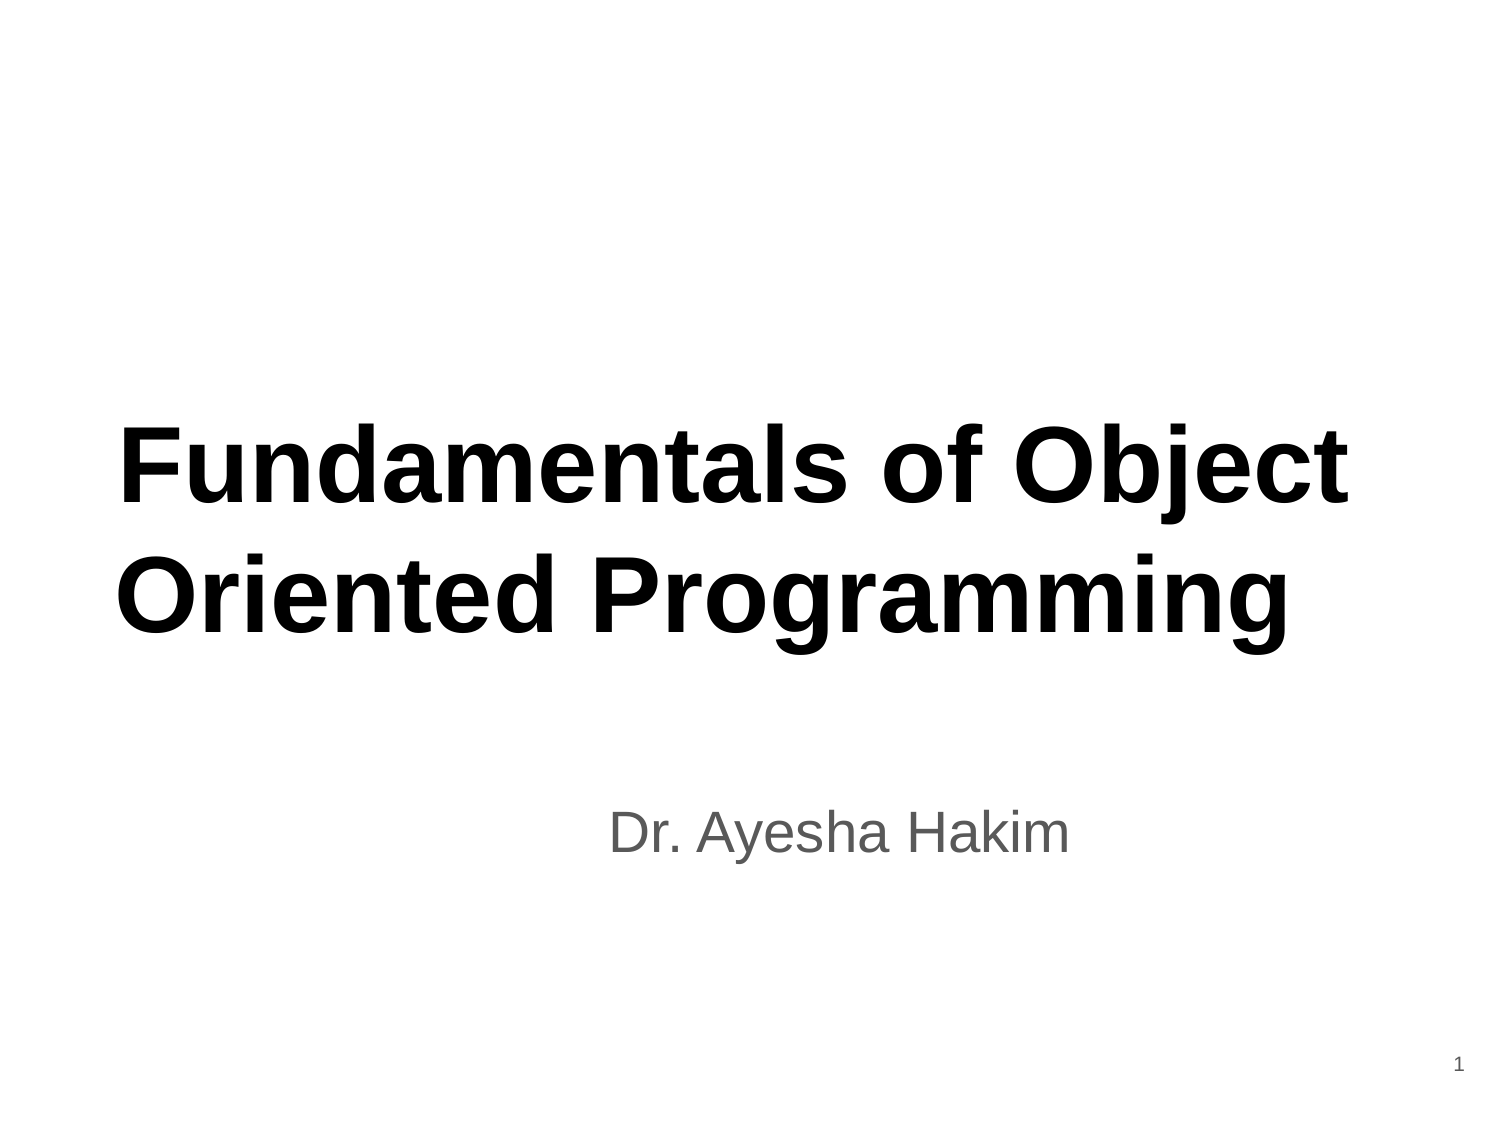

# Fundamentals of Object Oriented Programming
Dr. Ayesha Hakim
1